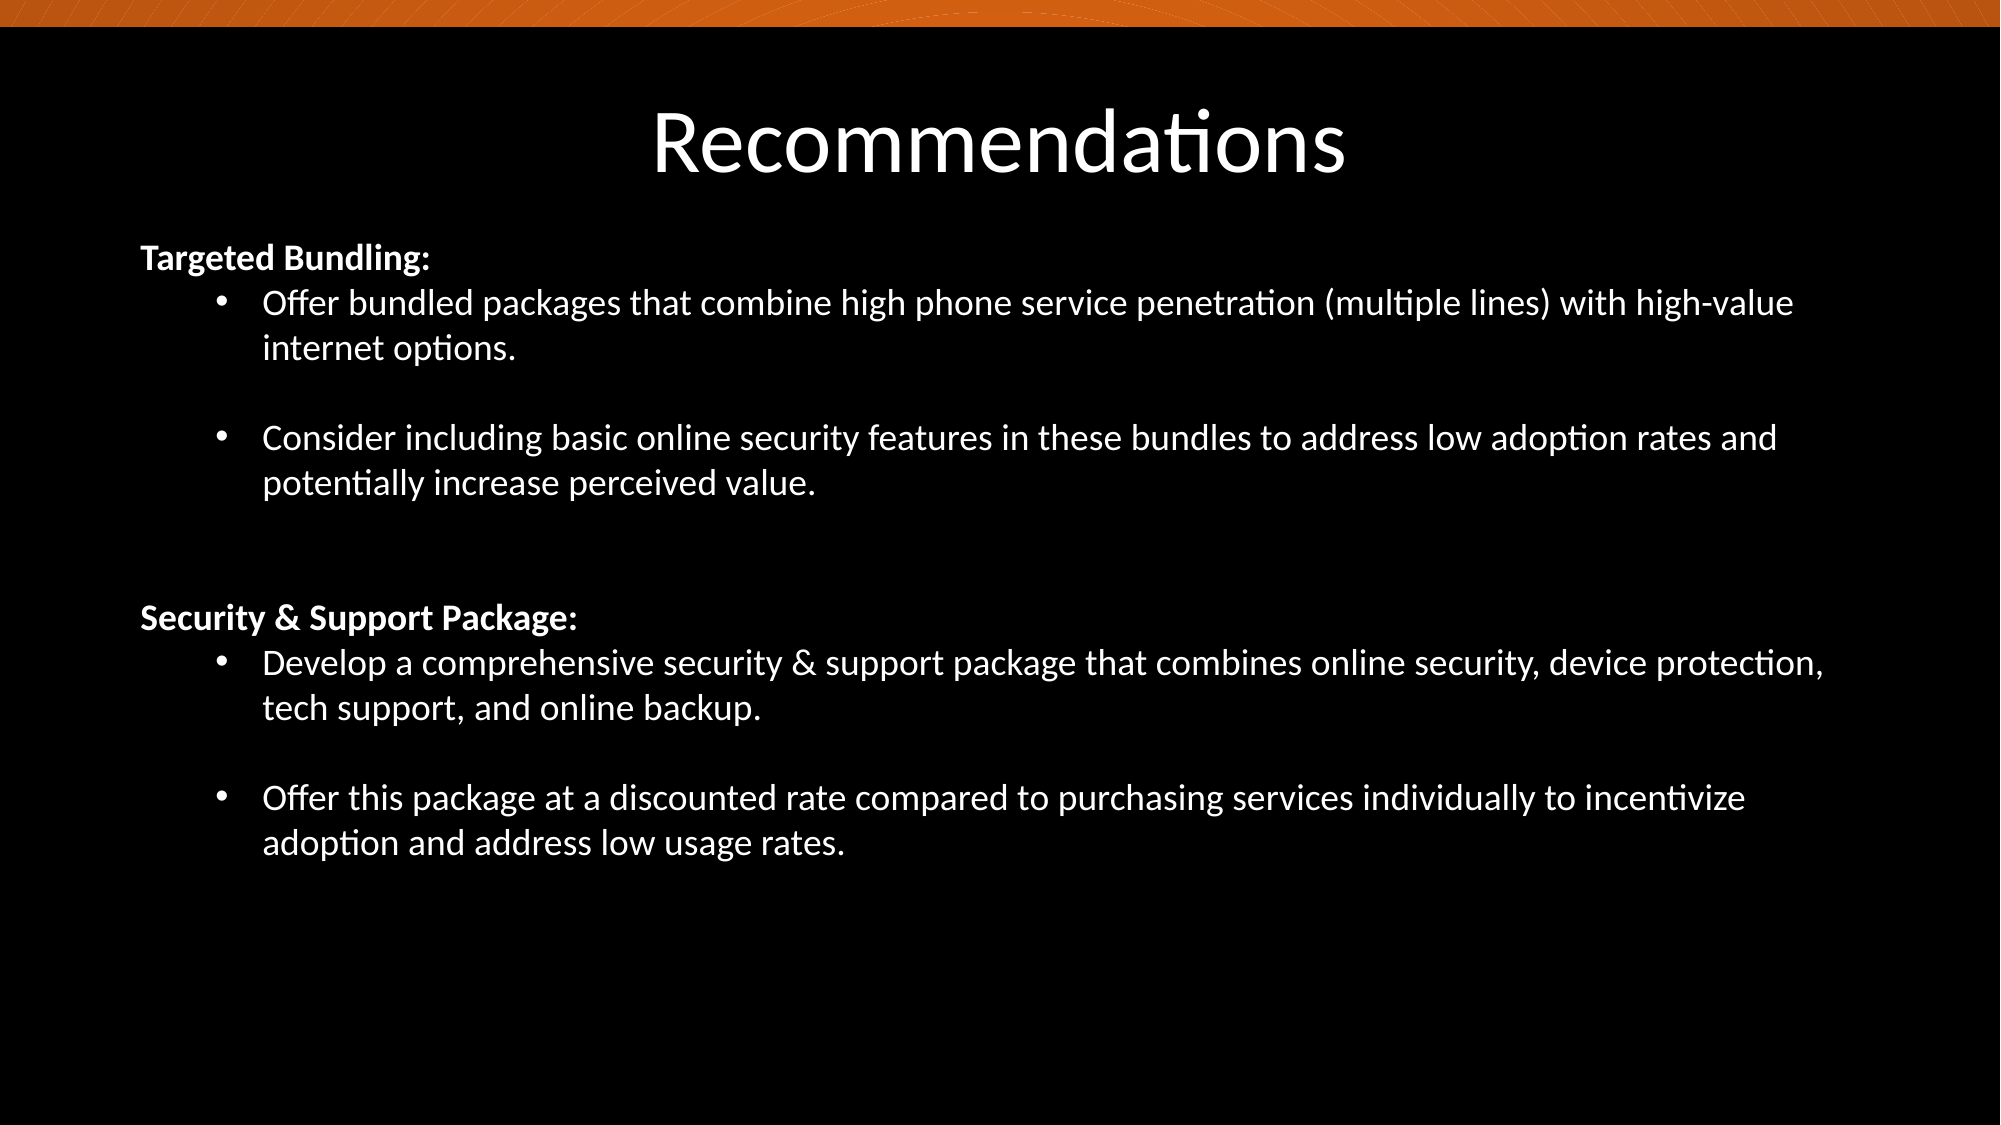

# Recommendations

Targeted Bundling:
Offer bundled packages that combine high phone service penetration (multiple lines) with high-value internet options.

Consider including basic online security features in these bundles to address low adoption rates and potentially increase perceived value.

Security & Support Package:
Develop a comprehensive security & support package that combines online security, device protection, tech support, and online backup.

Offer this package at a discounted rate compared to purchasing services individually to incentivize adoption and address low usage rates.